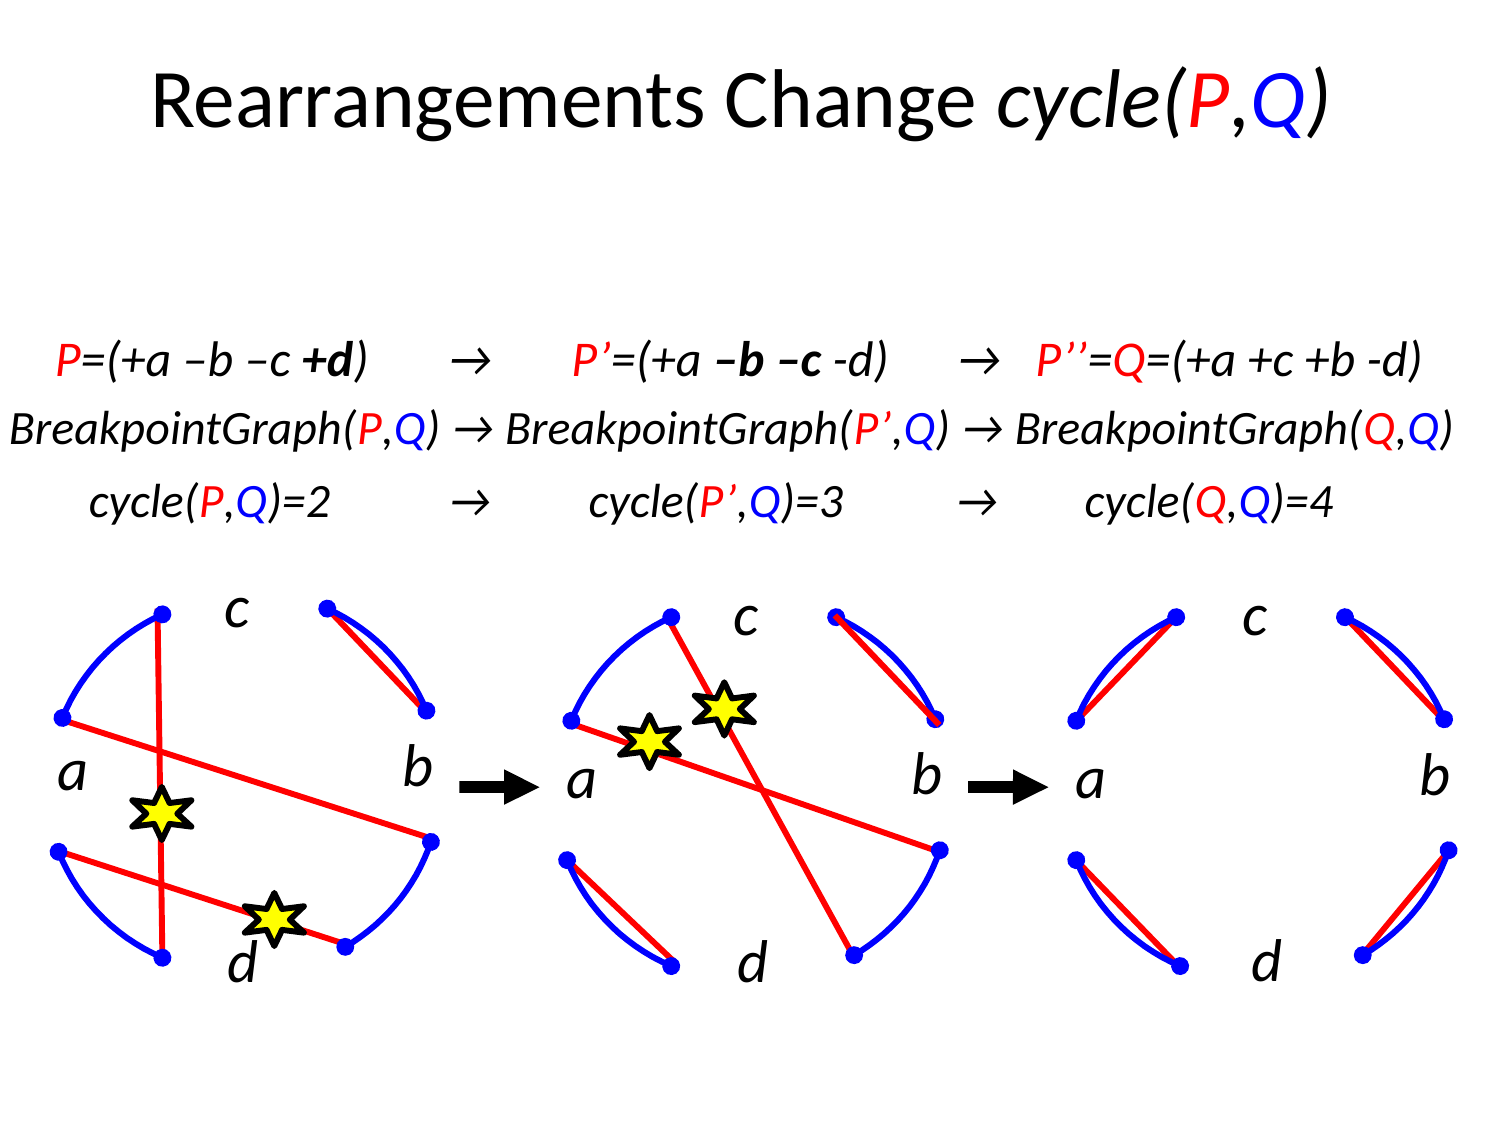

Rearrangements Change cycle(P,Q)

      P=(+a –b –c +d)       →       P’=(+a –b –c -d)      →   P’’=Q=(+a +c +b -d)

  BreakpointGraph(P,Q) → BreakpointGraph(P’,Q) → BreakpointGraph(Q,Q)

         cycle(P,Q)=2           →         cycle(P’,Q)=3          →        cycle(Q,Q)=4

‏
‏
c
c
c

b
a
b
b
a
a

d
d
d